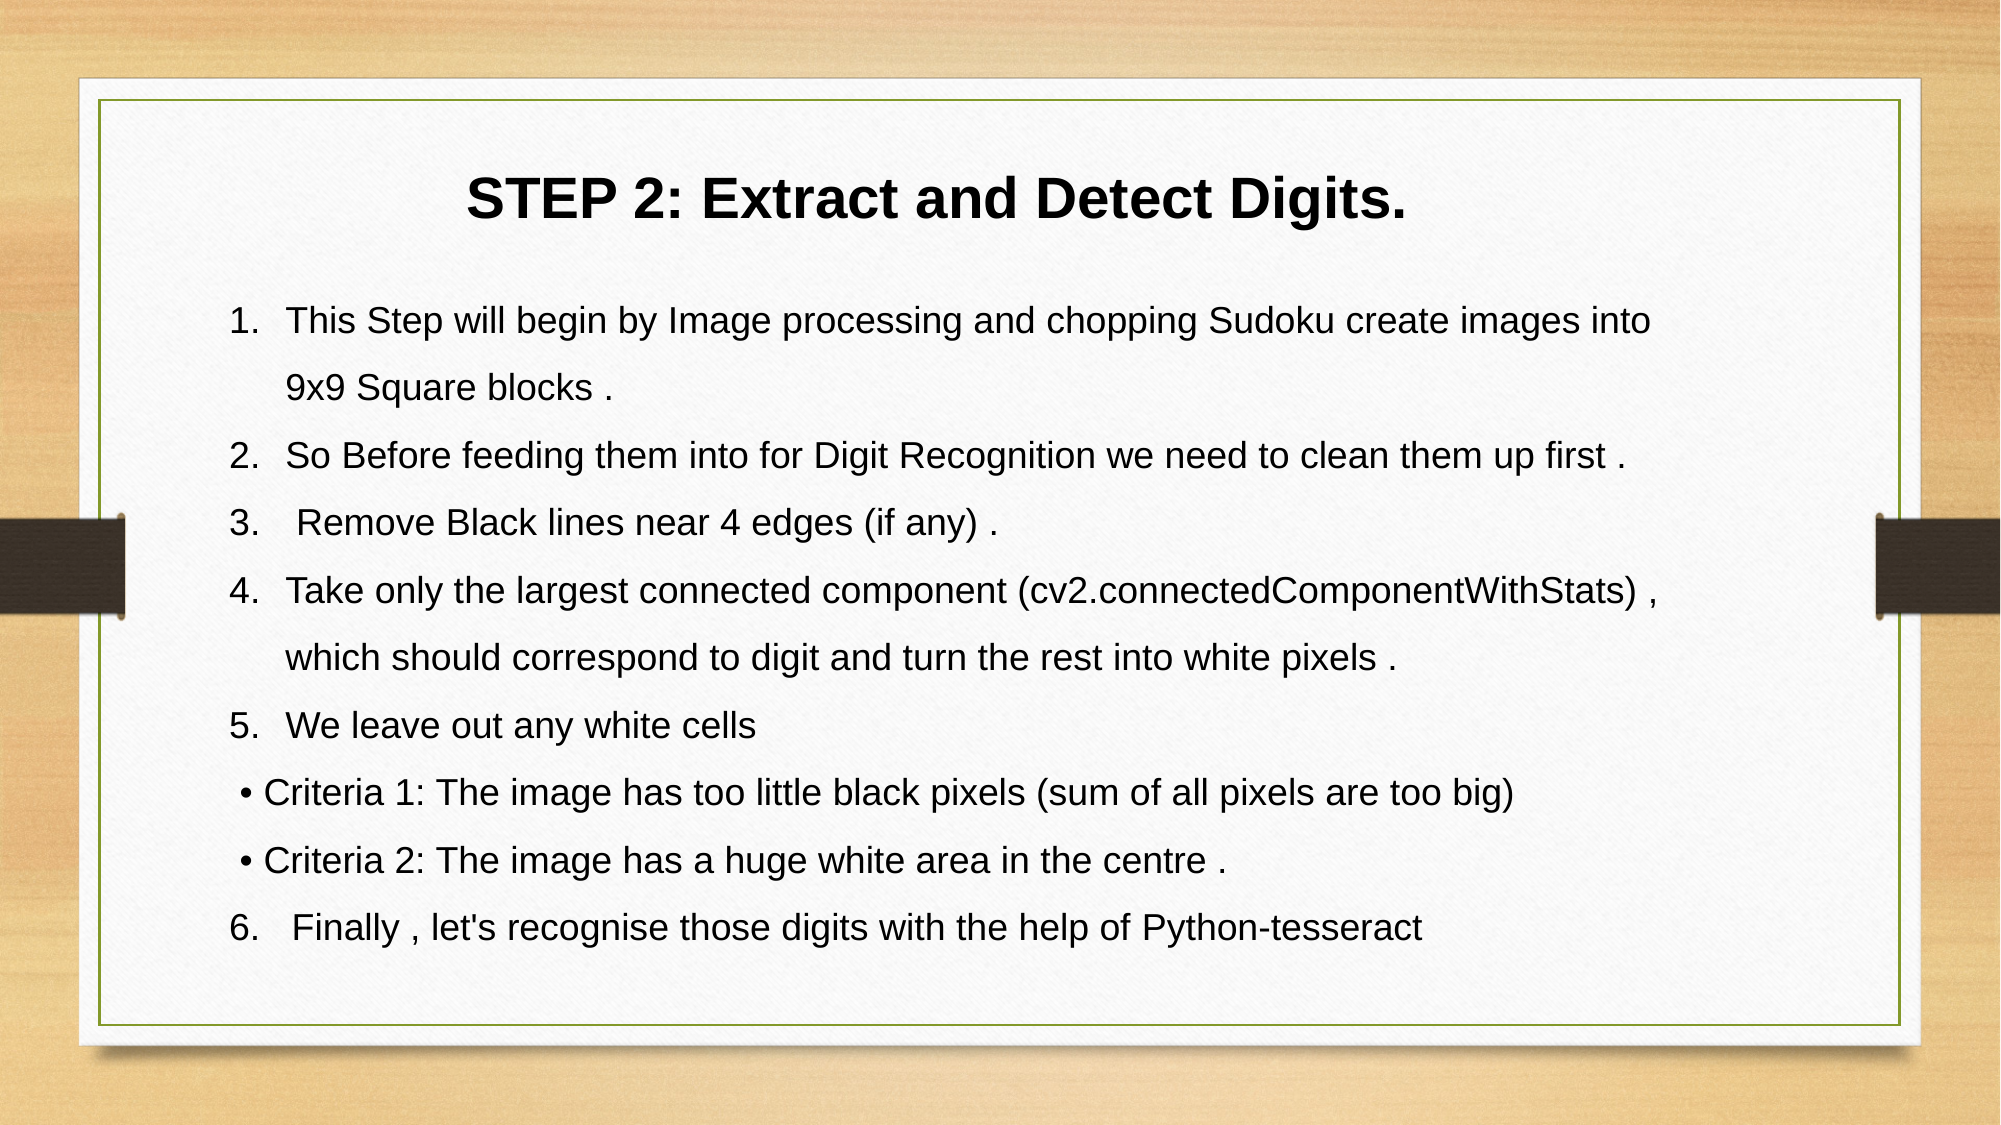

STEP 2: Extract and Detect Digits.
This Step will begin by Image processing and chopping Sudoku create images into 9x9 Square blocks .
So Before feeding them into for Digit Recognition we need to clean them up first .
 Remove Black lines near 4 edges (if any) .
Take only the largest connected component (cv2.connectedComponentWithStats) , which should correspond to digit and turn the rest into white pixels .
We leave out any white cells
 • Criteria 1: The image has too little black pixels (sum of all pixels are too big)
 • Criteria 2: The image has a huge white area in the centre .
6.   Finally , let's recognise those digits with the help of Python-tesseract